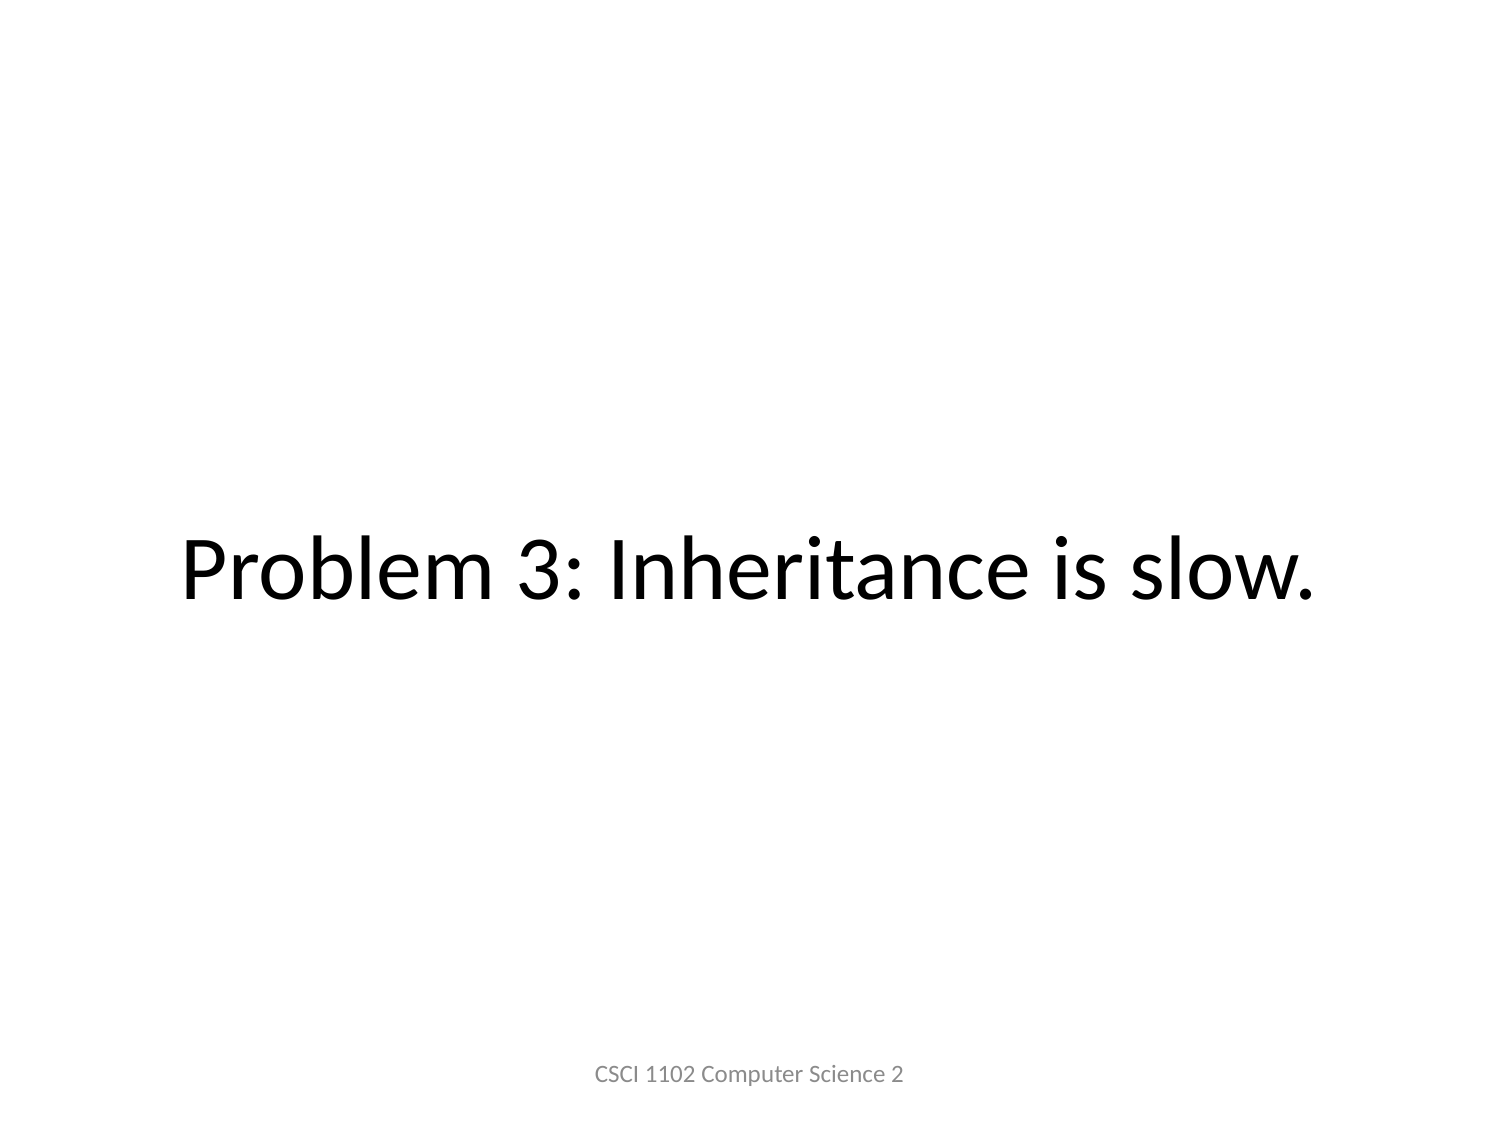

# Problem 3: Inheritance is slow.
CSCI 1102 Computer Science 2